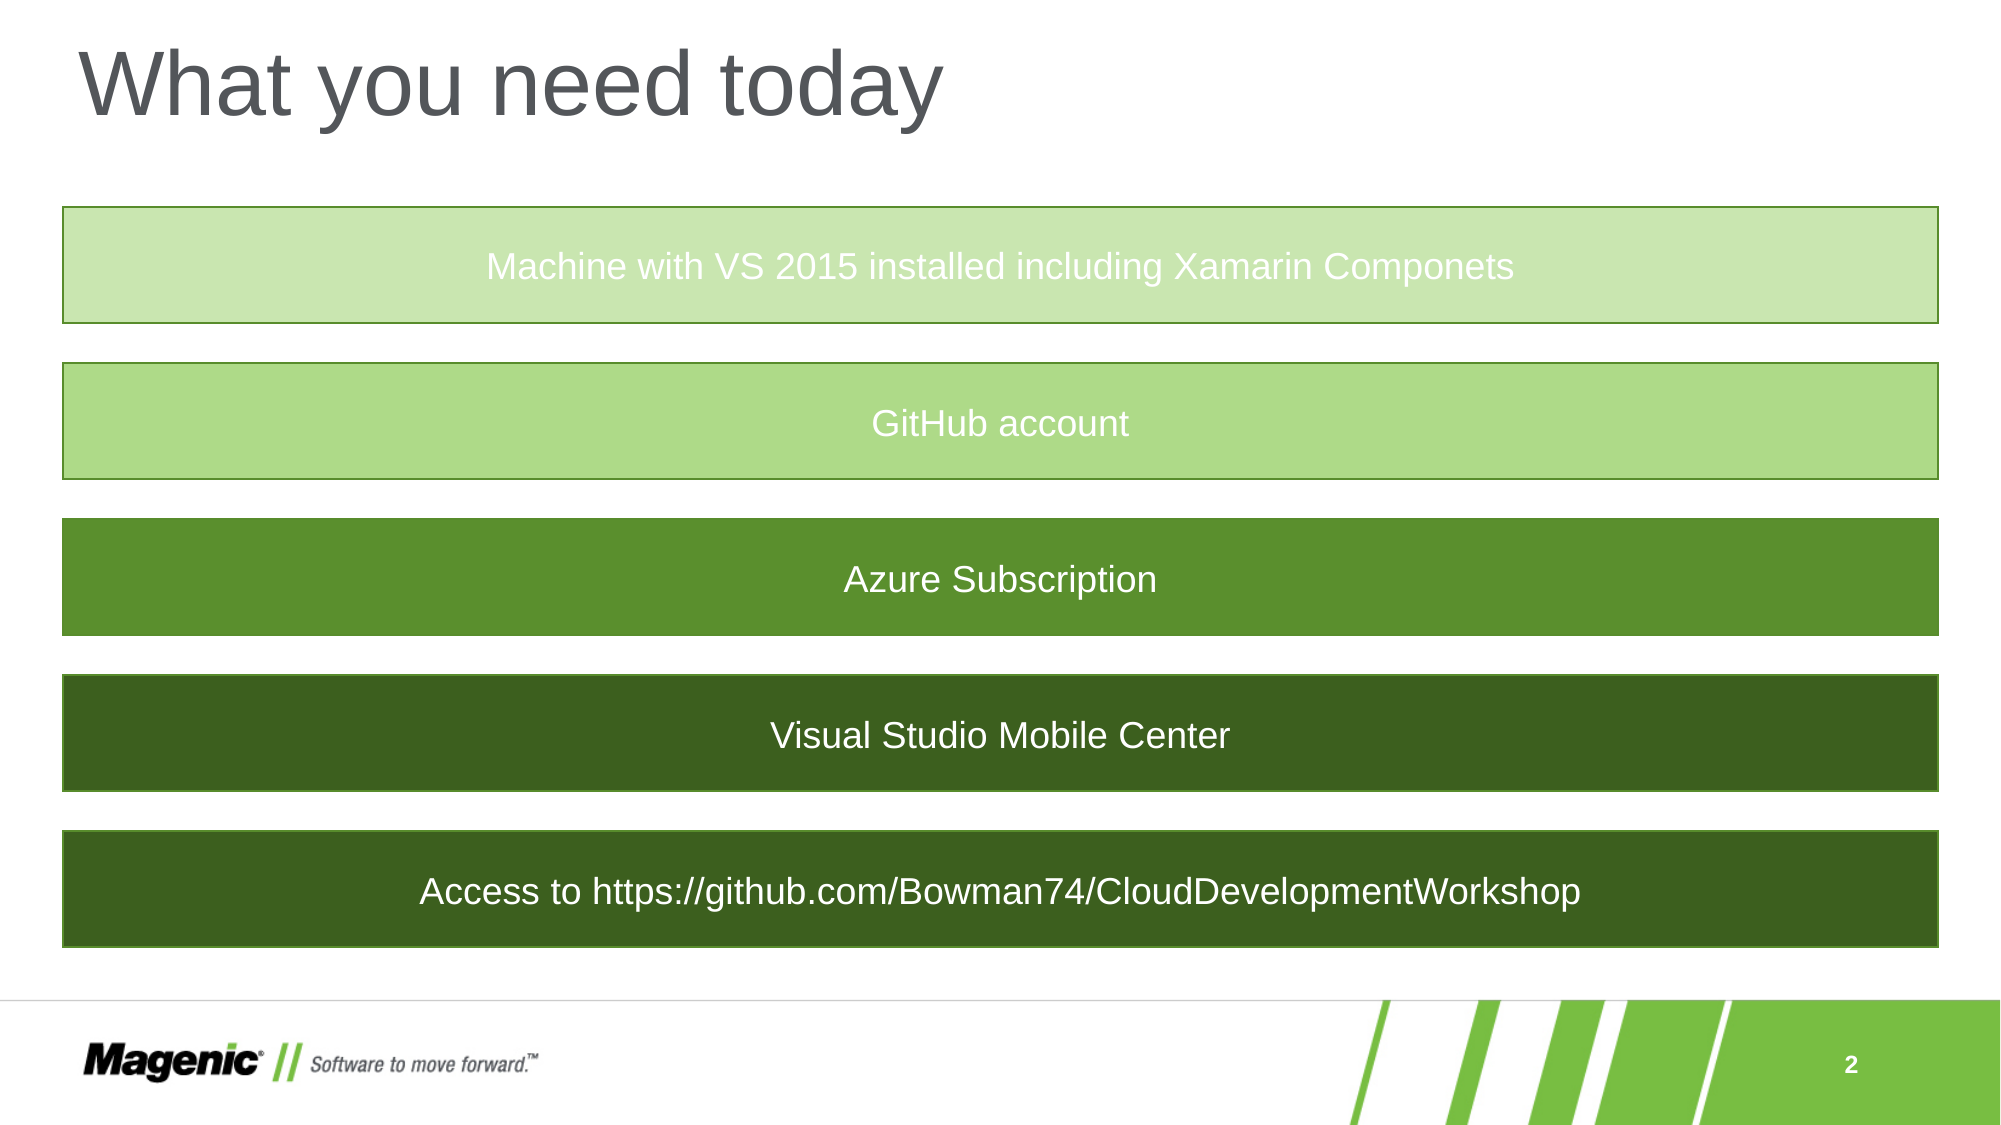

# What you need today
Machine with VS 2015 installed including Xamarin Componets
GitHub account
Azure Subscription
Visual Studio Mobile Center
Access to https://github.com/Bowman74/CloudDevelopmentWorkshop